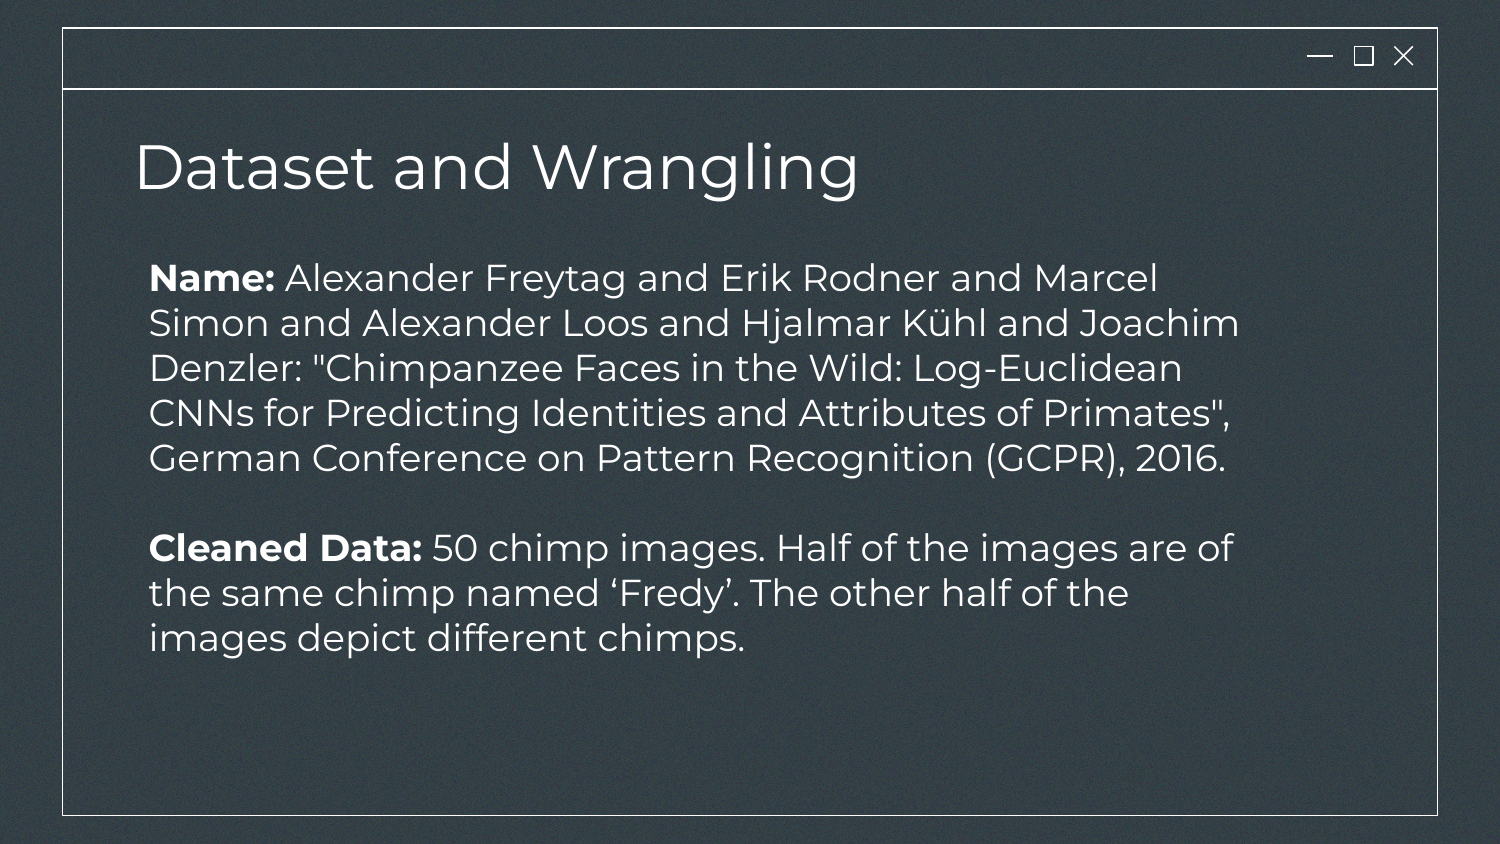

# Dataset and Wrangling
Name: Alexander Freytag and Erik Rodner and Marcel Simon and Alexander Loos and Hjalmar Kühl and Joachim Denzler: "Chimpanzee Faces in the Wild: Log-Euclidean CNNs for Predicting Identities and Attributes of Primates", German Conference on Pattern Recognition (GCPR), 2016.

Cleaned Data: 50 chimp images. Half of the images are of the same chimp named ‘Fredy’. The other half of the images depict different chimps.